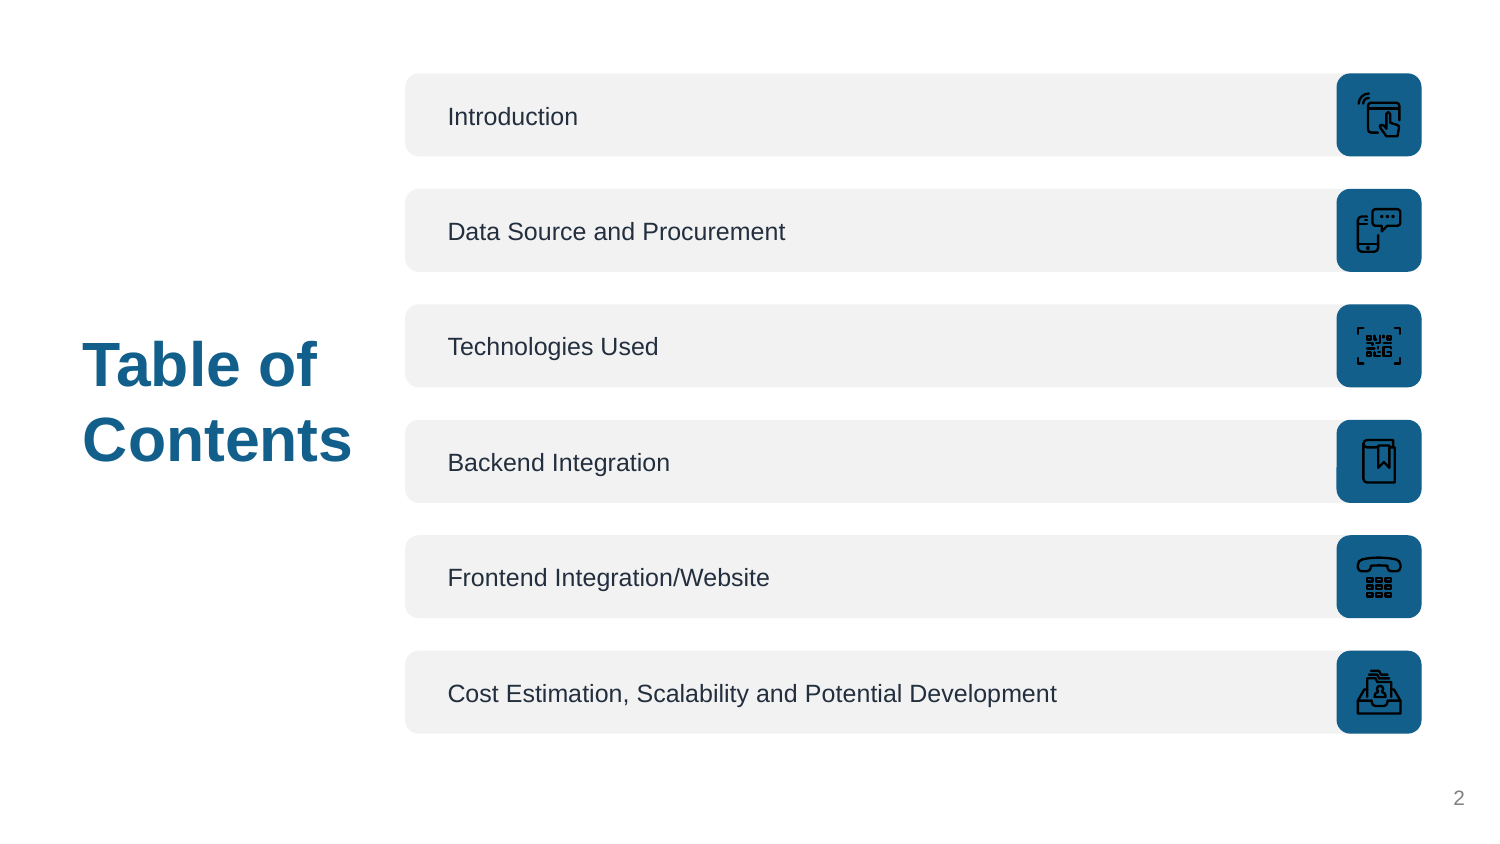

Introduction

Data Source and Procurement

Technologies Used

Table of Contents

Backend Integration

Frontend Integration/Website

Cost Estimation, Scalability and Potential Development

2